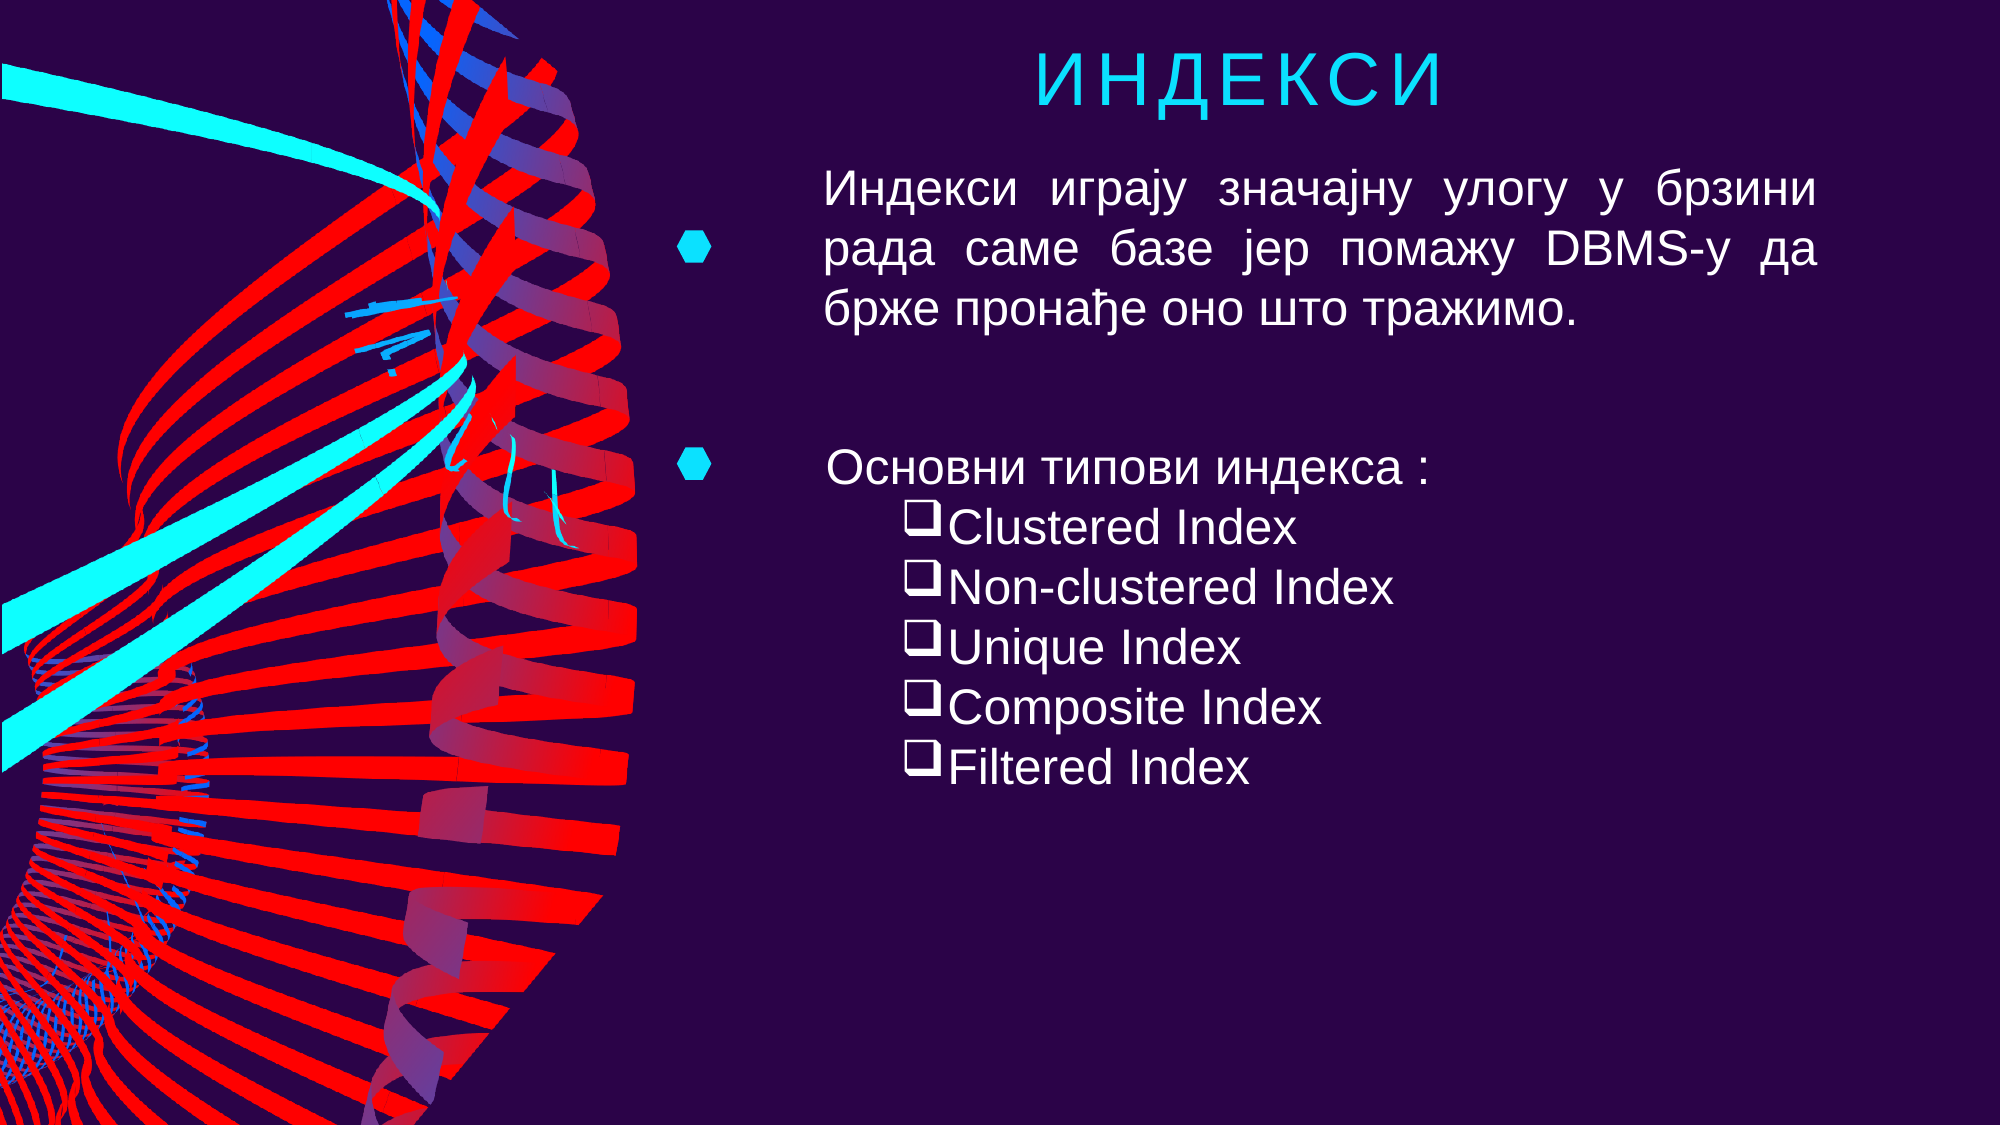

# Индекси
Индекси играју значајну улогу у брзини рада саме базе јер помажу DBMS-у да брже пронађе оно што тражимо.

Основни типови индекса :
Clustered Index
Non-clustered Index
Unique Index
Composite Index
Filtered Index